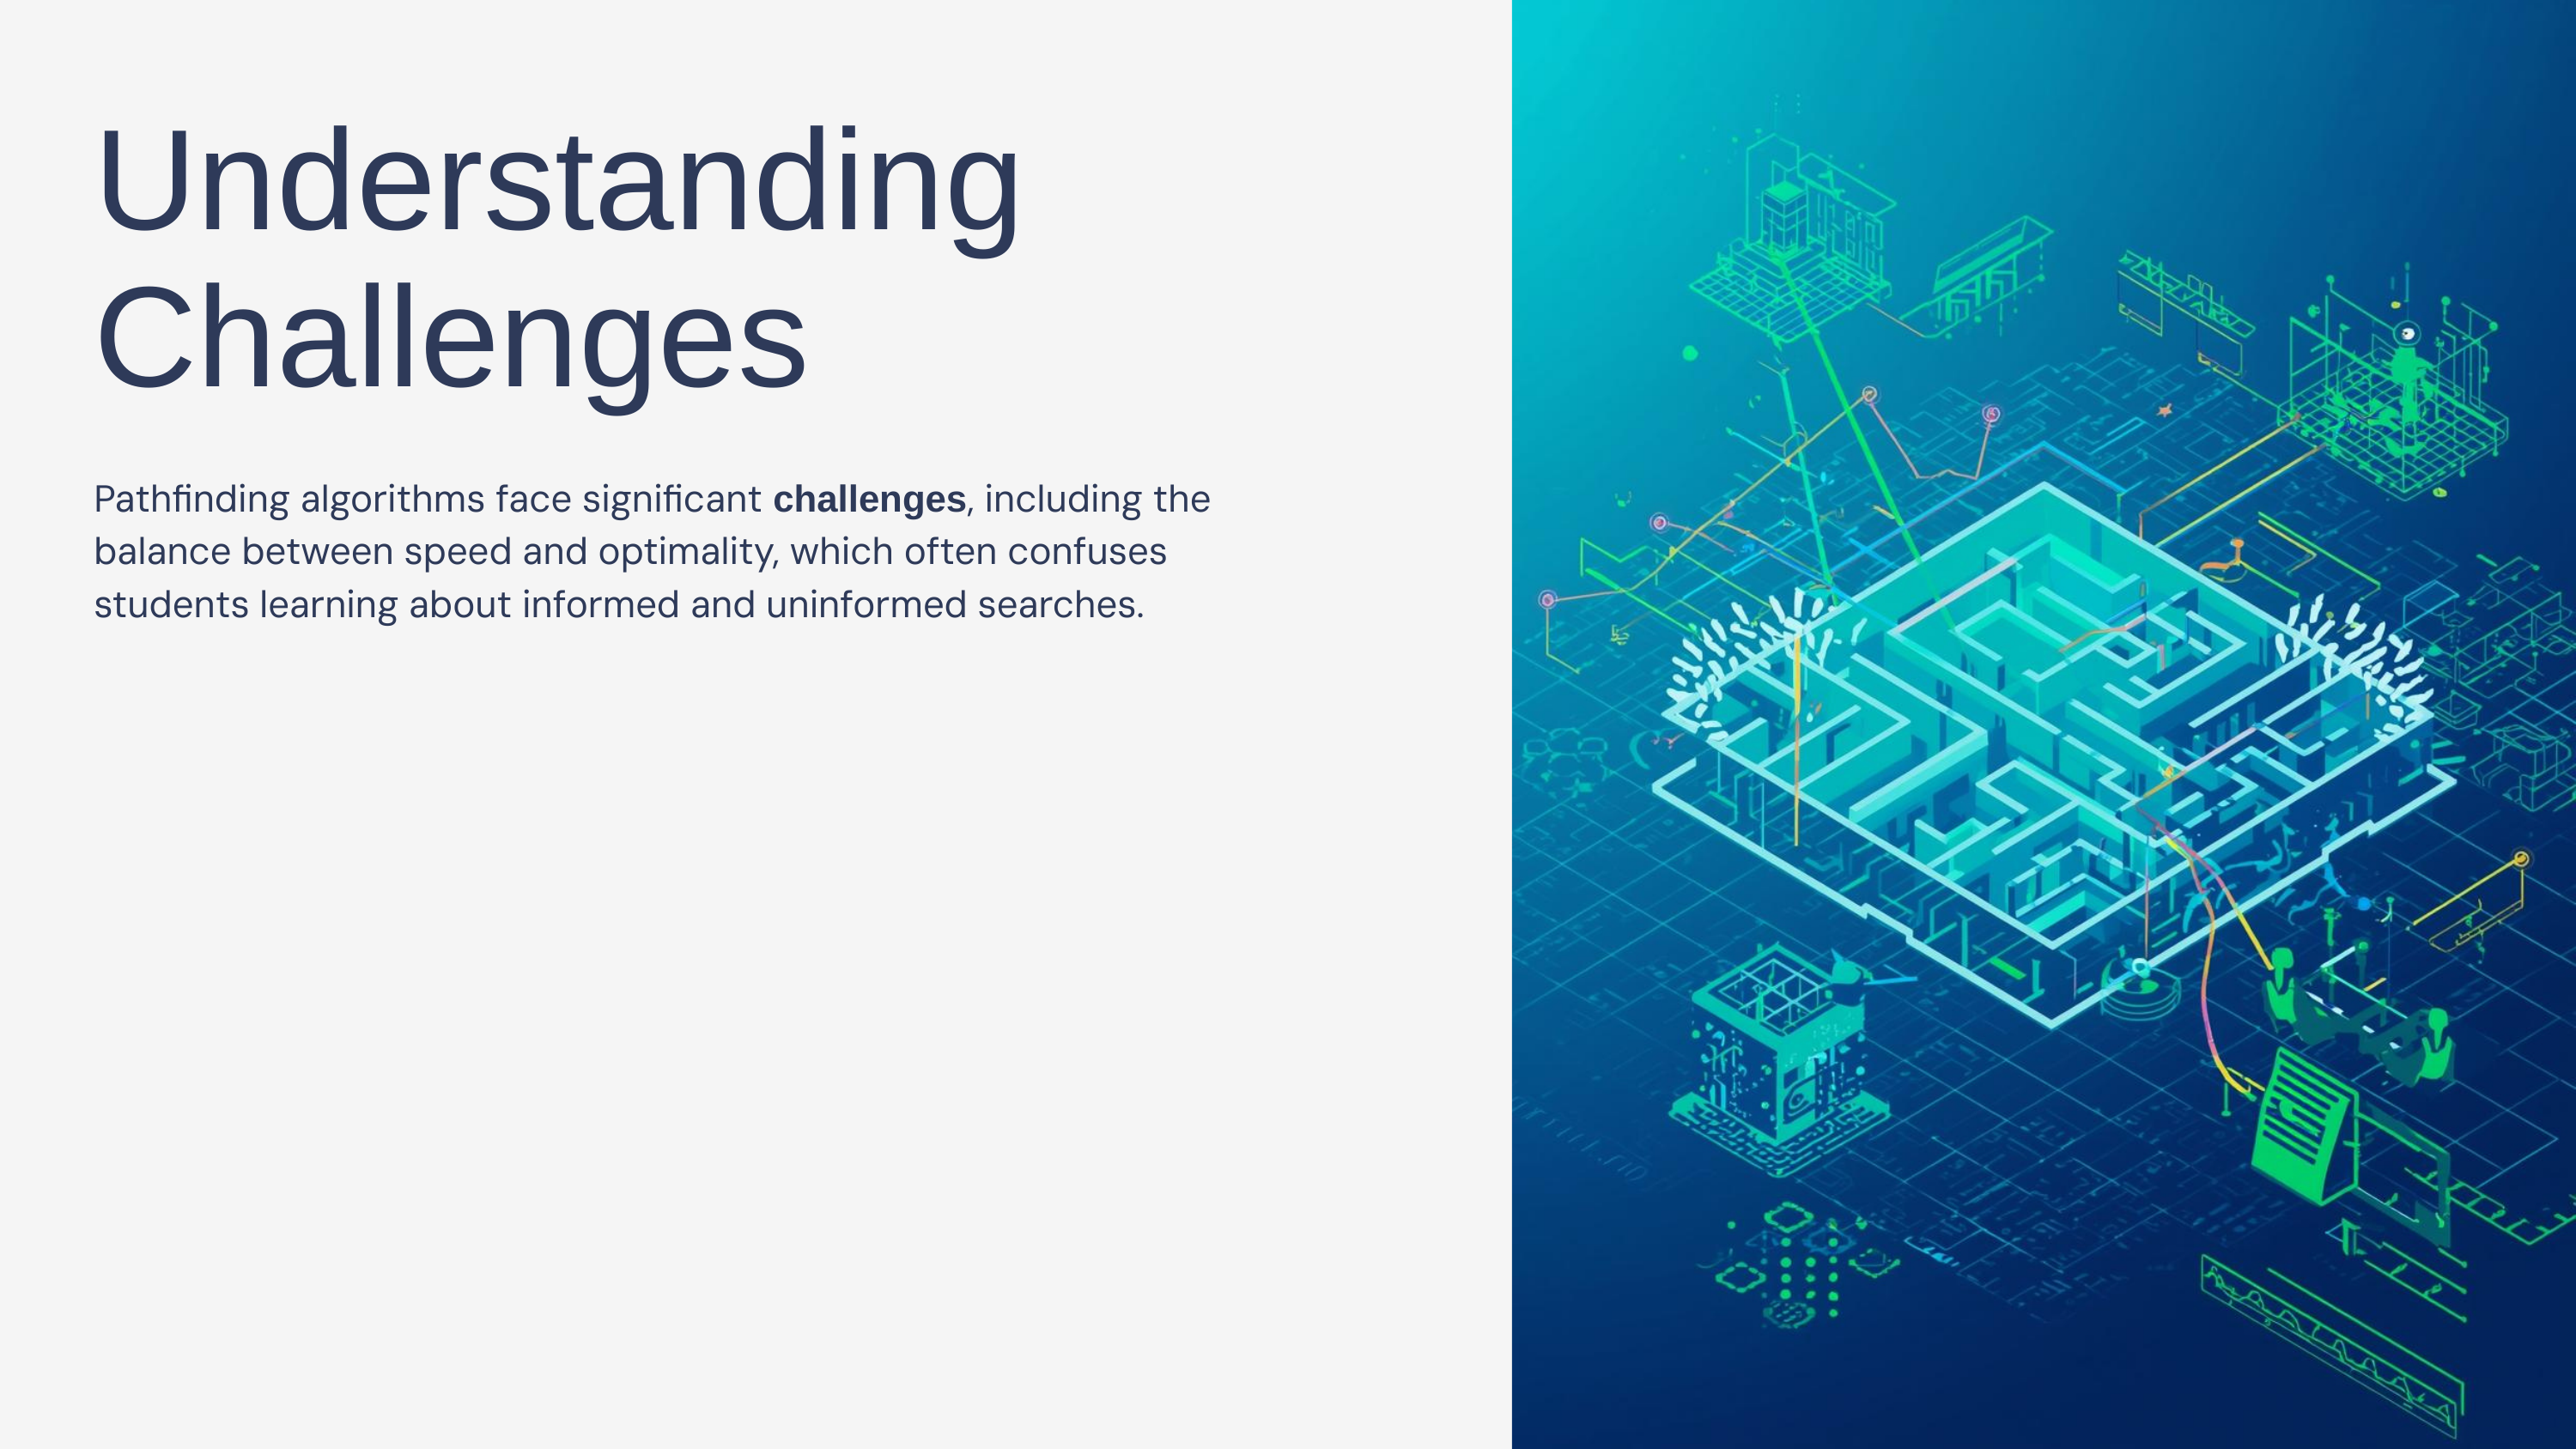

Understanding Challenges
Pathfinding algorithms face significant challenges, including the balance between speed and optimality, which often confuses students learning about informed and uninformed searches.